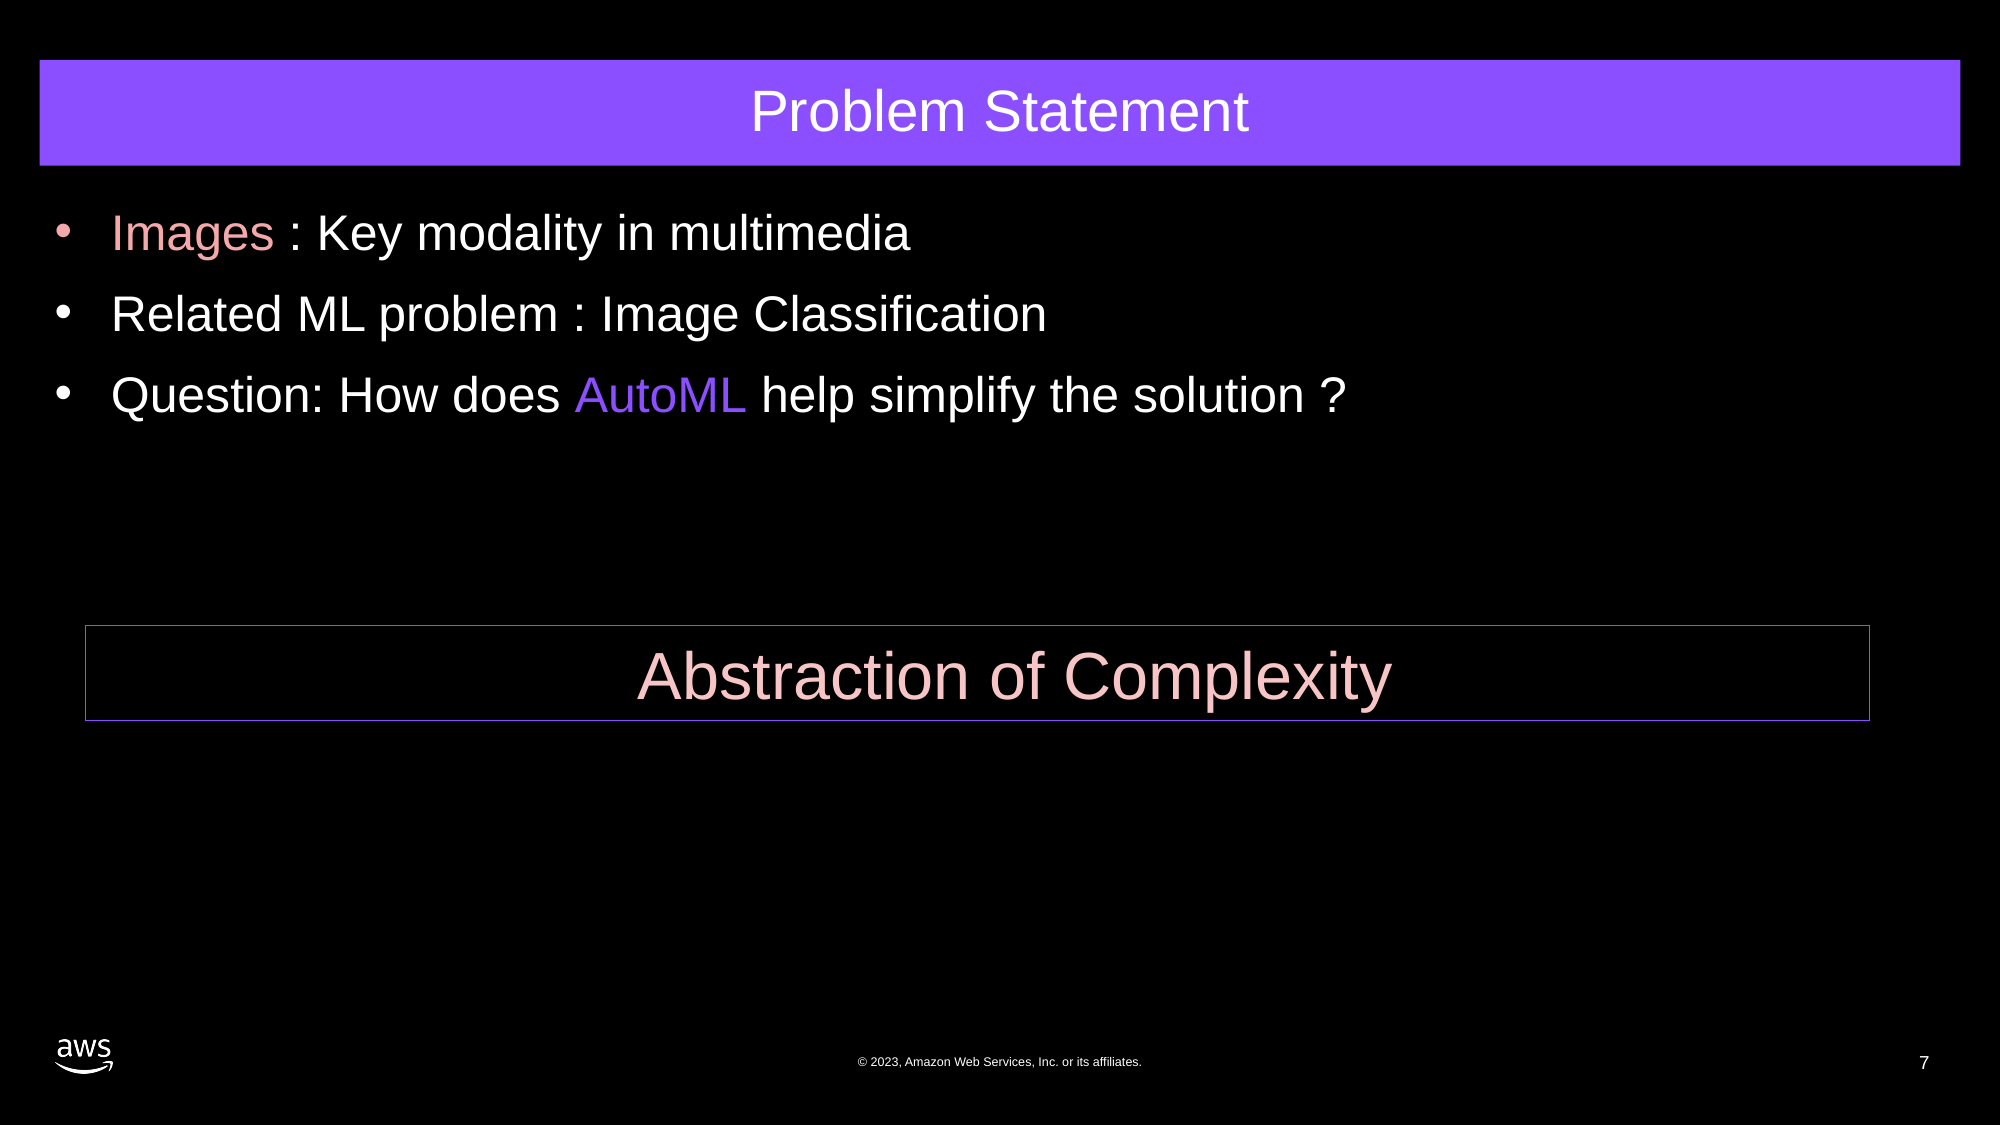

# Problem Statement
Images : Key modality in multimedia
Related ML problem : Image Classification
Question: How does AutoML help simplify the solution ?

Abstraction of Complexity
© 2023, Amazon Web Services, Inc. or its affiliates.
7